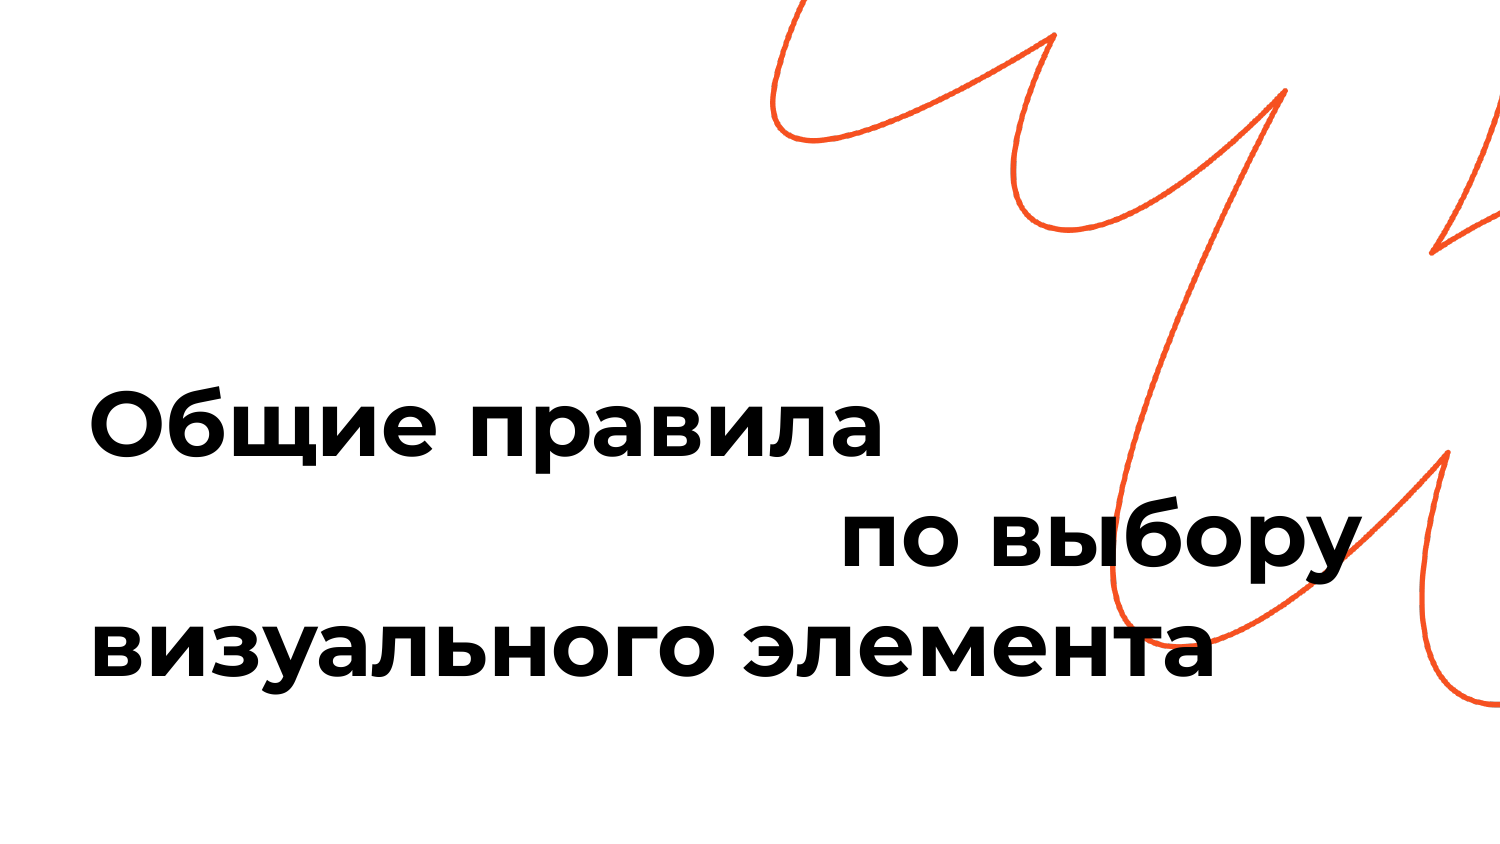

# Общие правила 								по выбору визуального элемента